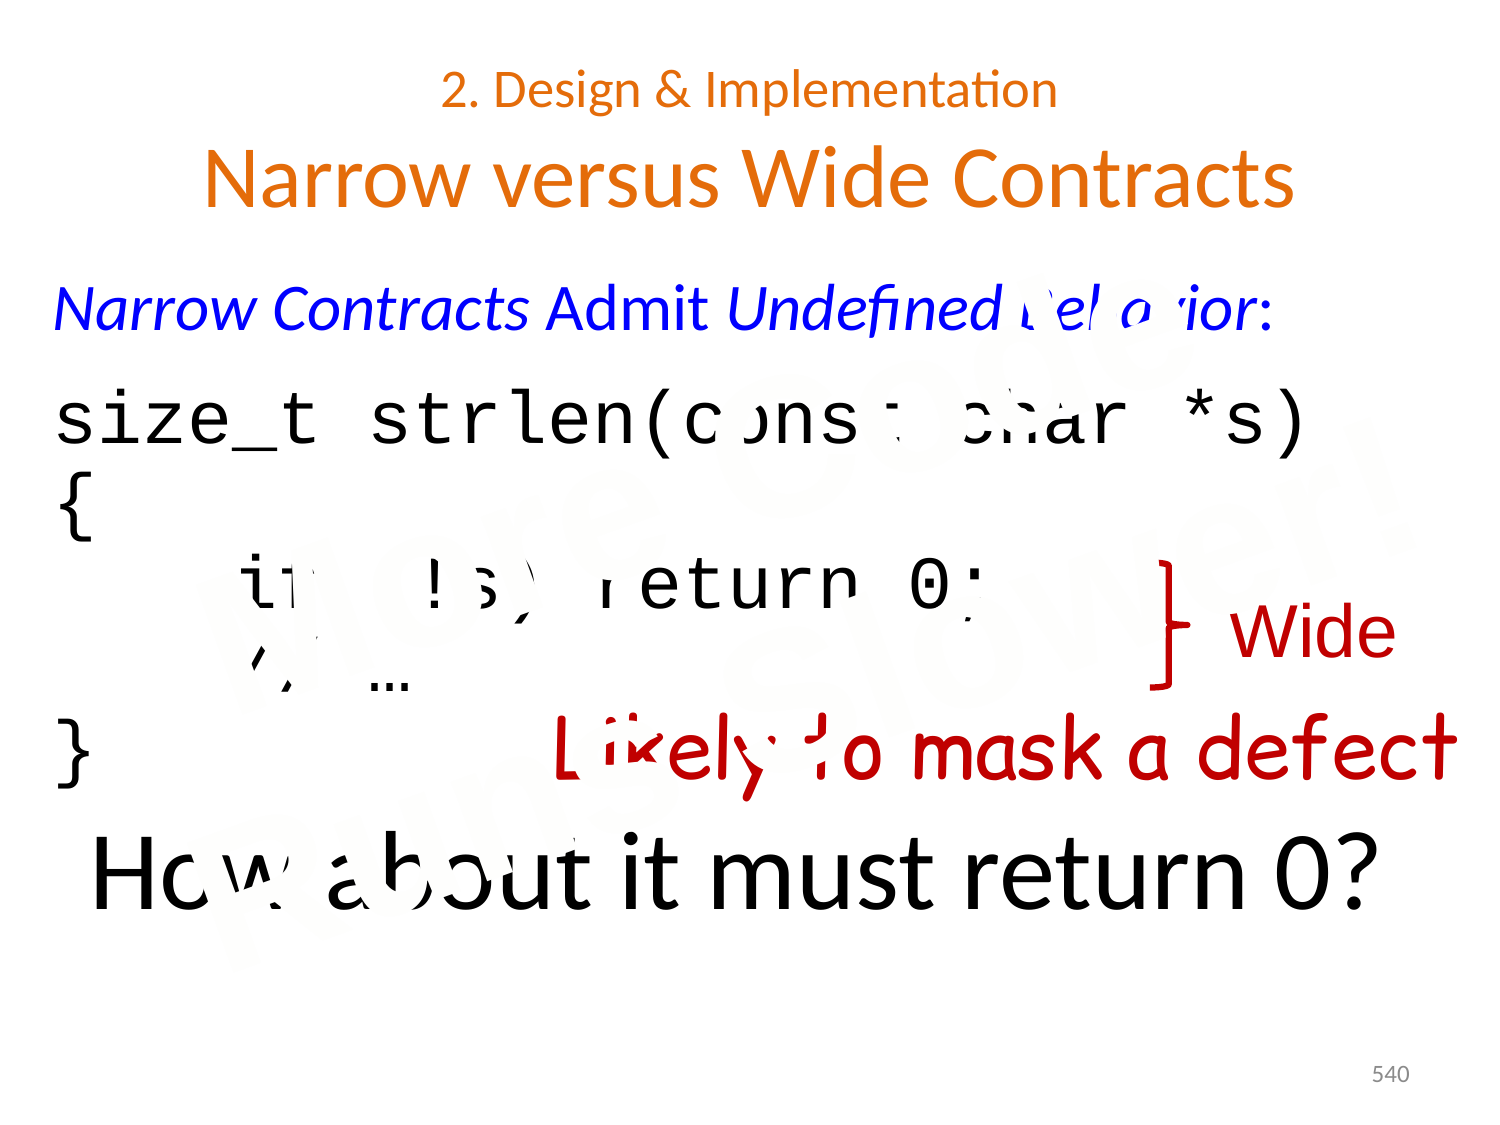

# 2. Design & Implementation Narrow versus Wide Contracts
Narrow Contracts Admit Undefined Behavior:

size_t strlen(const char *s)
{
    if (!s) return 0;
    // …
}
How about it must return 0?

More Code
Runs Slower!

Wide
Likely to mask a defect
540